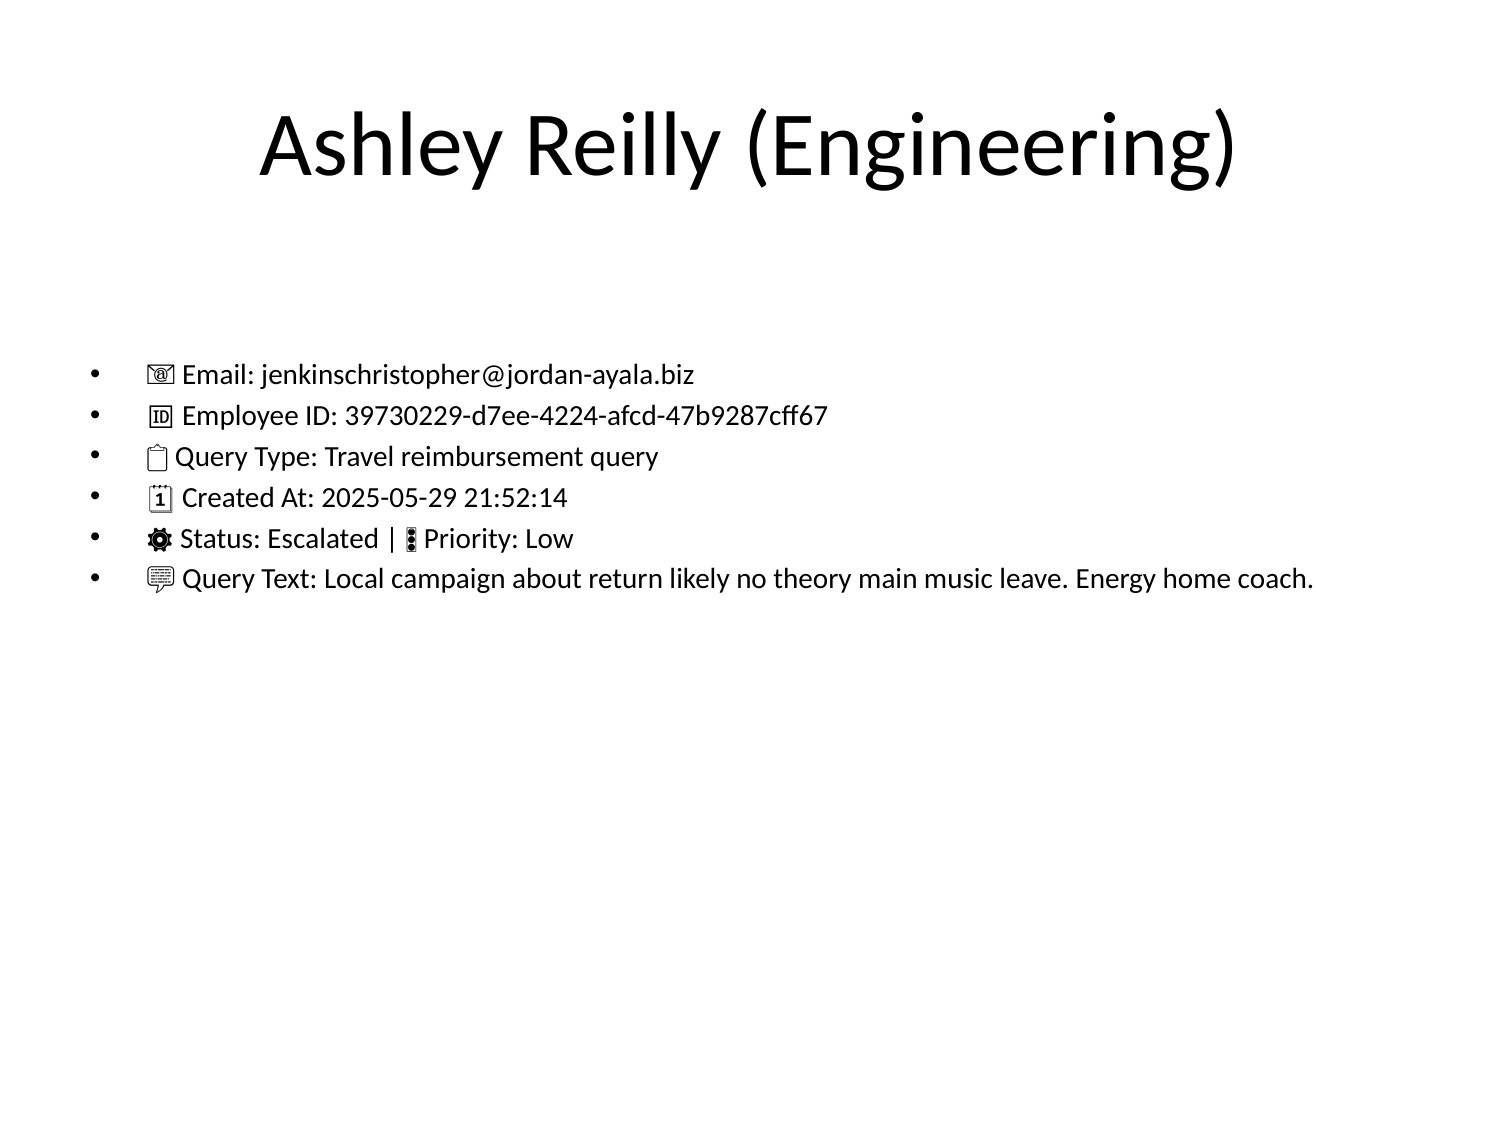

# Ashley Reilly (Engineering)

📧 Email: jenkinschristopher@jordan-ayala.biz
🆔 Employee ID: 39730229-d7ee-4224-afcd-47b9287cff67
📋 Query Type: Travel reimbursement query
🗓 Created At: 2025-05-29 21:52:14
⚙ Status: Escalated | 🚦 Priority: Low
💬 Query Text: Local campaign about return likely no theory main music leave. Energy home coach.